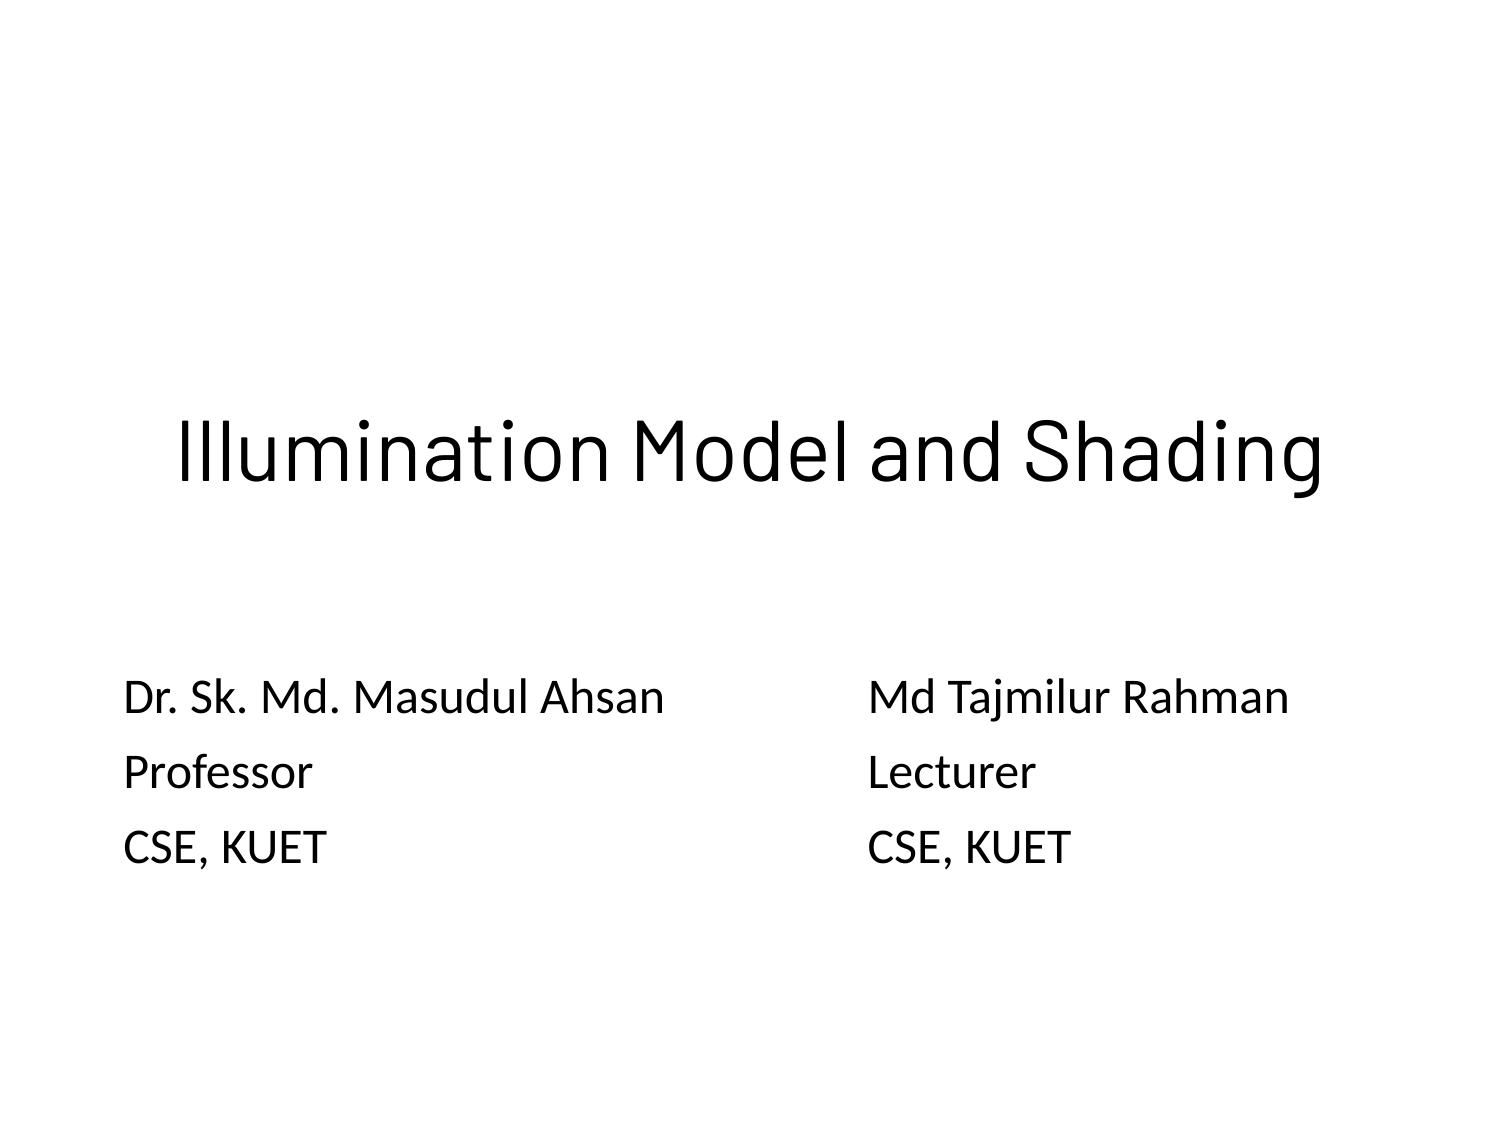

# Illumination Model and Shading
Dr. Sk. Md. Masudul Ahsan
Professor
CSE, KUET
Md Tajmilur Rahman
Lecturer
CSE, KUET